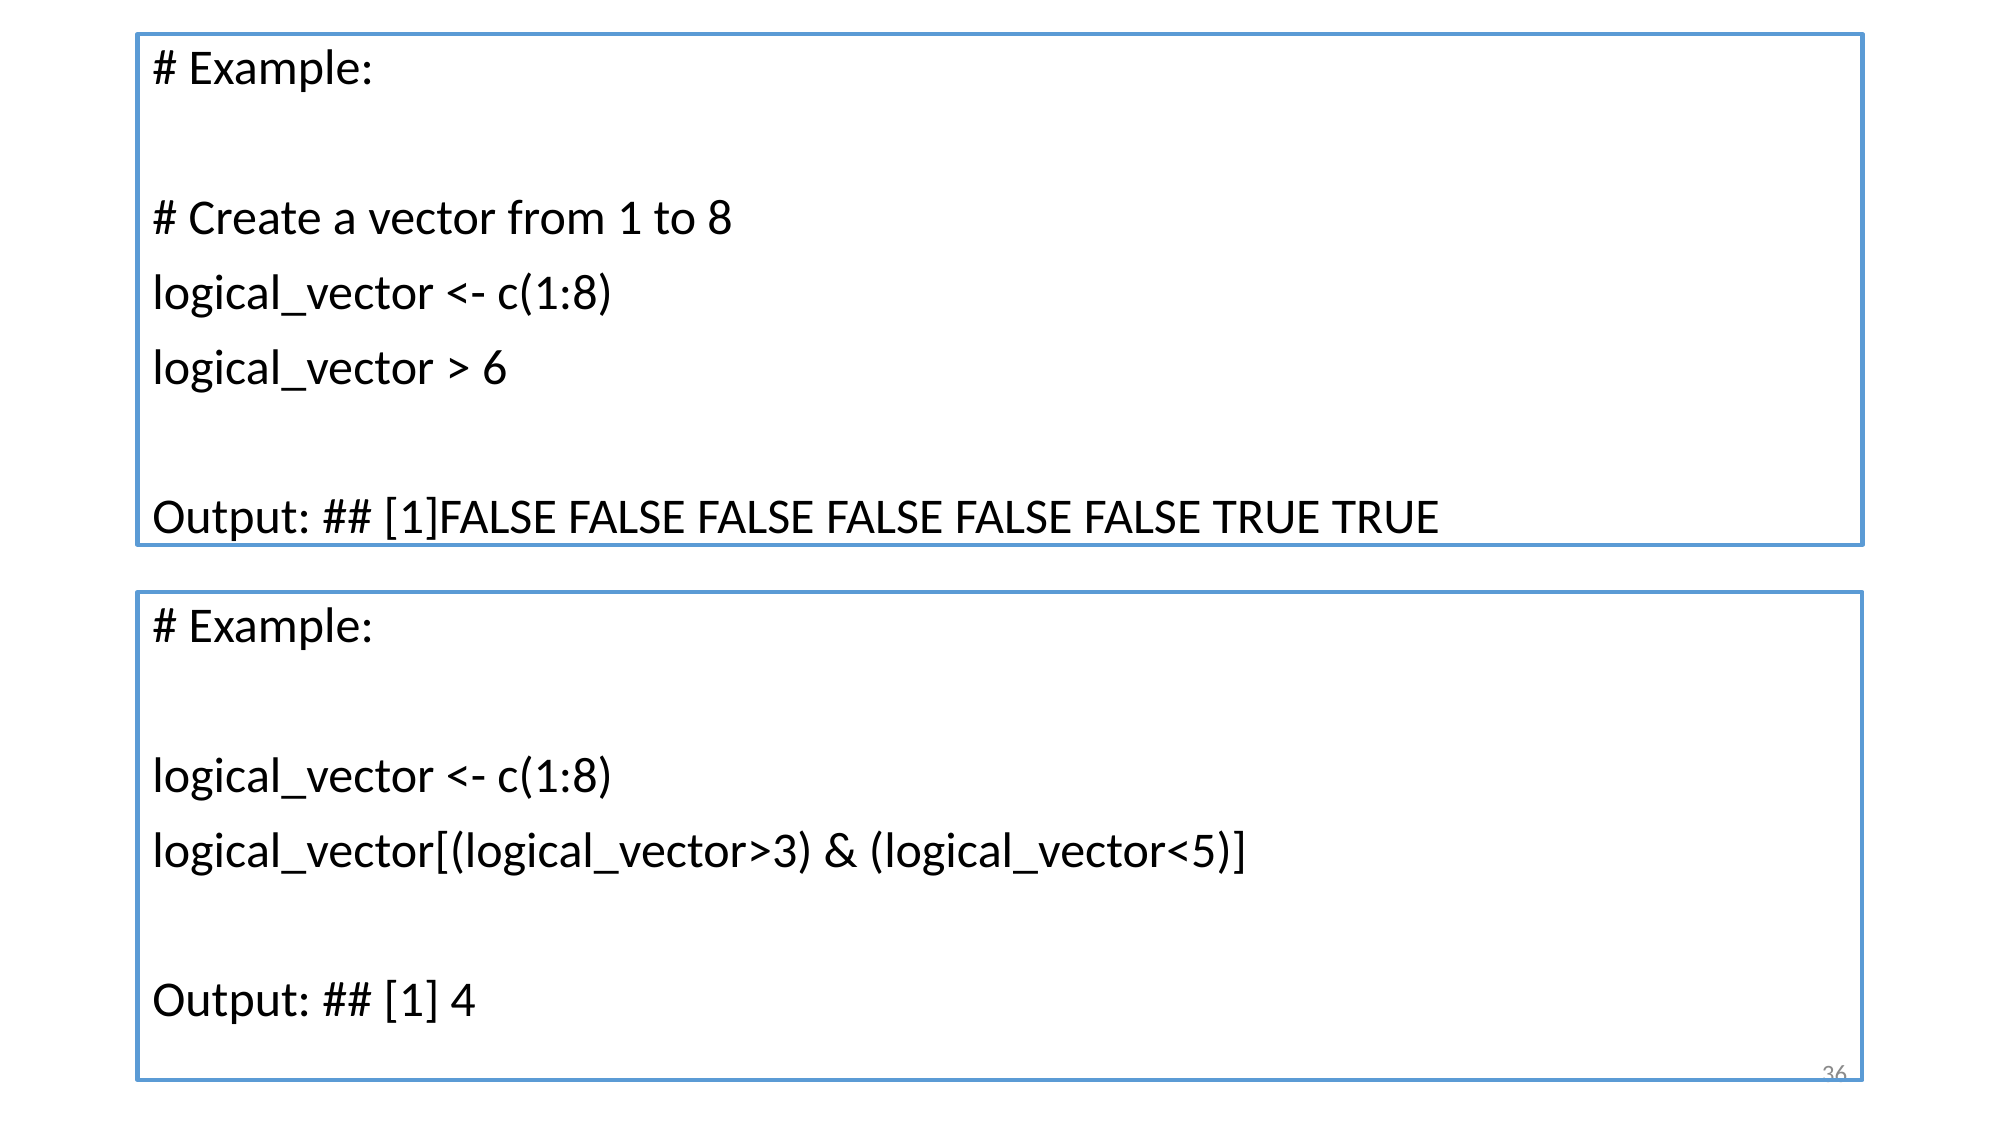

# Example:

# Create a vector from 1 to 8
logical_vector <- c(1:8)
logical_vector > 6

Output: ## [1]FALSE FALSE FALSE FALSE FALSE FALSE TRUE TRUE

# Example:

logical_vector <- c(1:8)
logical_vector[(logical_vector>3) & (logical_vector<5)]

Output: ## [1] 4
36